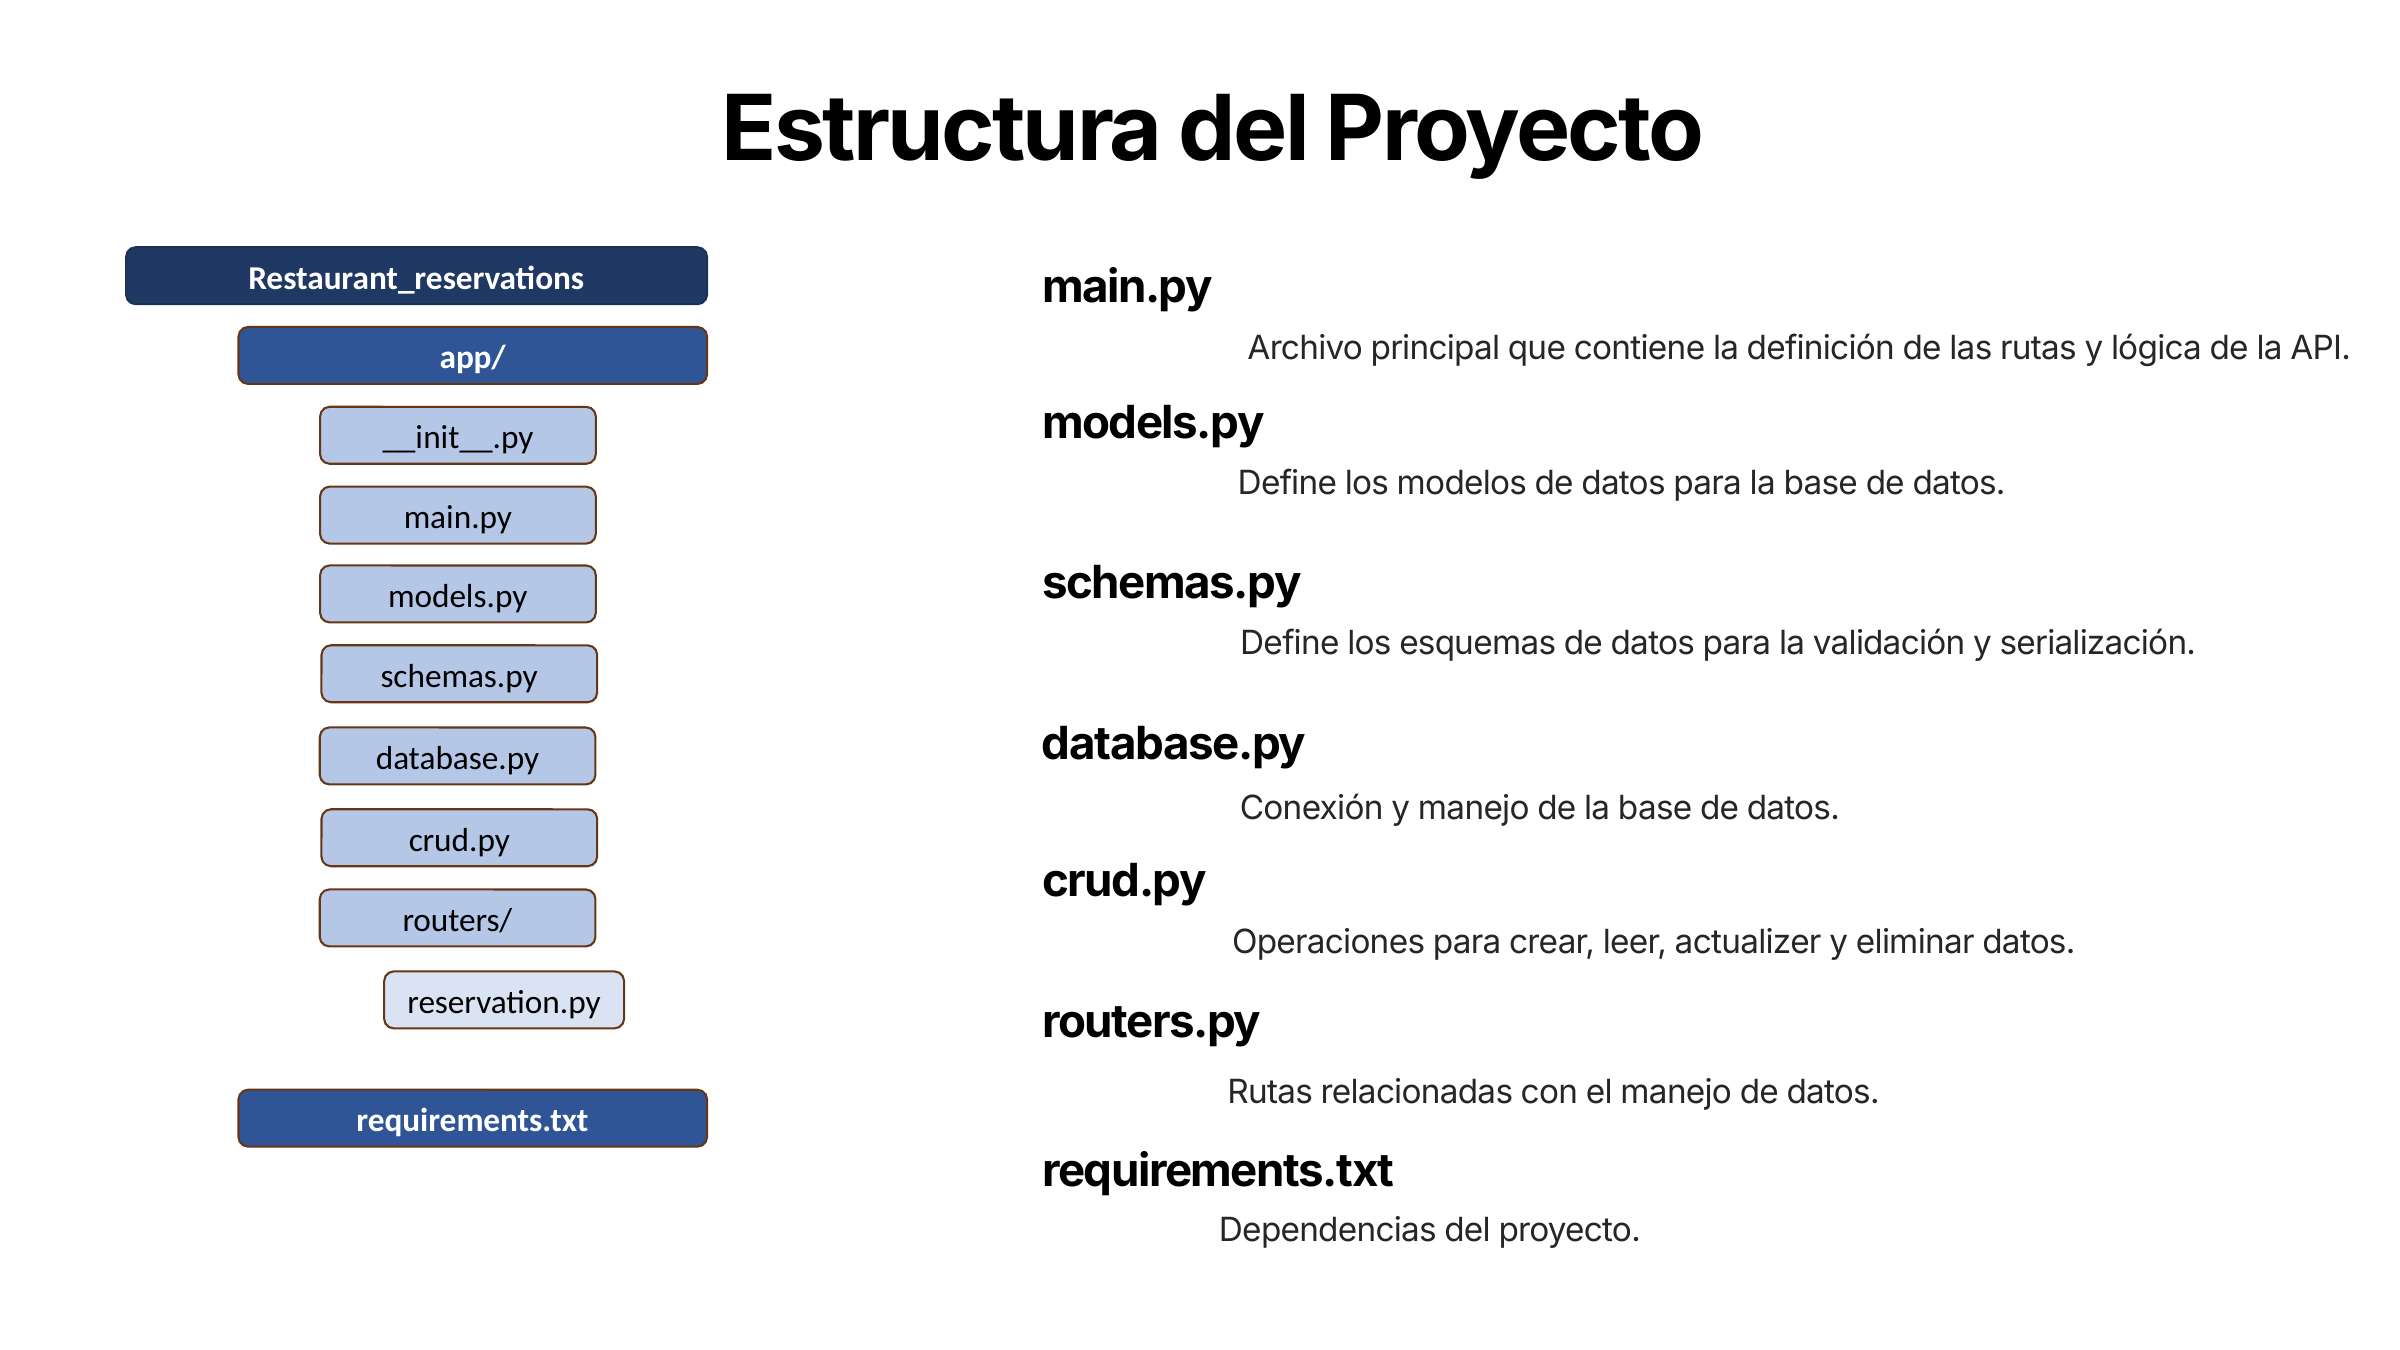

Estructura del Proyecto
main.py
Archivo principal que contiene la definición de las rutas y lógica de la API.
Restaurant_reservations
app/
models.py
Define los modelos de datos para la base de datos.
__init__.py
main.py
schemas.py
Define los esquemas de datos para la validación y serialización.
models.py
schemas.py
database.py
Conexión y manejo de la base de datos.
database.py
crud.py
crud.py
Operaciones para crear, leer, actualizer y eliminar datos.
routers/
reservation.py
routers.py
Rutas relacionadas con el manejo de datos.
requirements.txt
requirements.txt
Dependencias del proyecto.